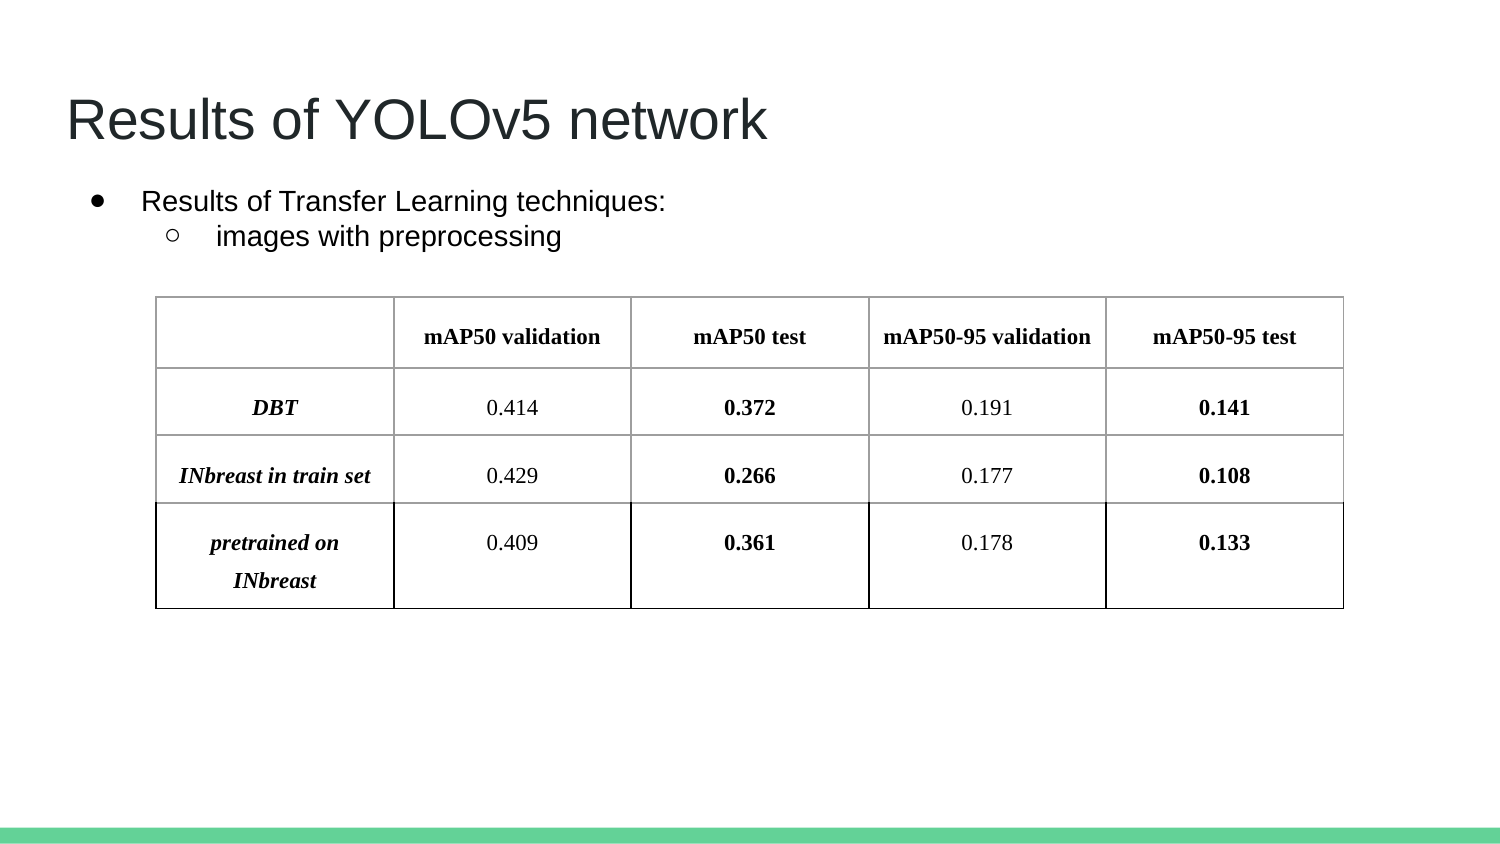

# Results of YOLOv5 network
Results of Transfer Learning techniques:
images with preprocessing
|  | mAP50 validation | mAP50 test | mAP50-95 validation | mAP50-95 test |
| --- | --- | --- | --- | --- |
| DBT | 0.414 | 0.372 | 0.191 | 0.141 |
| INbreast in train set | 0.429 | 0.266 | 0.177 | 0.108 |
| pretrained on INbreast | 0.409 | 0.361 | 0.178 | 0.133 |